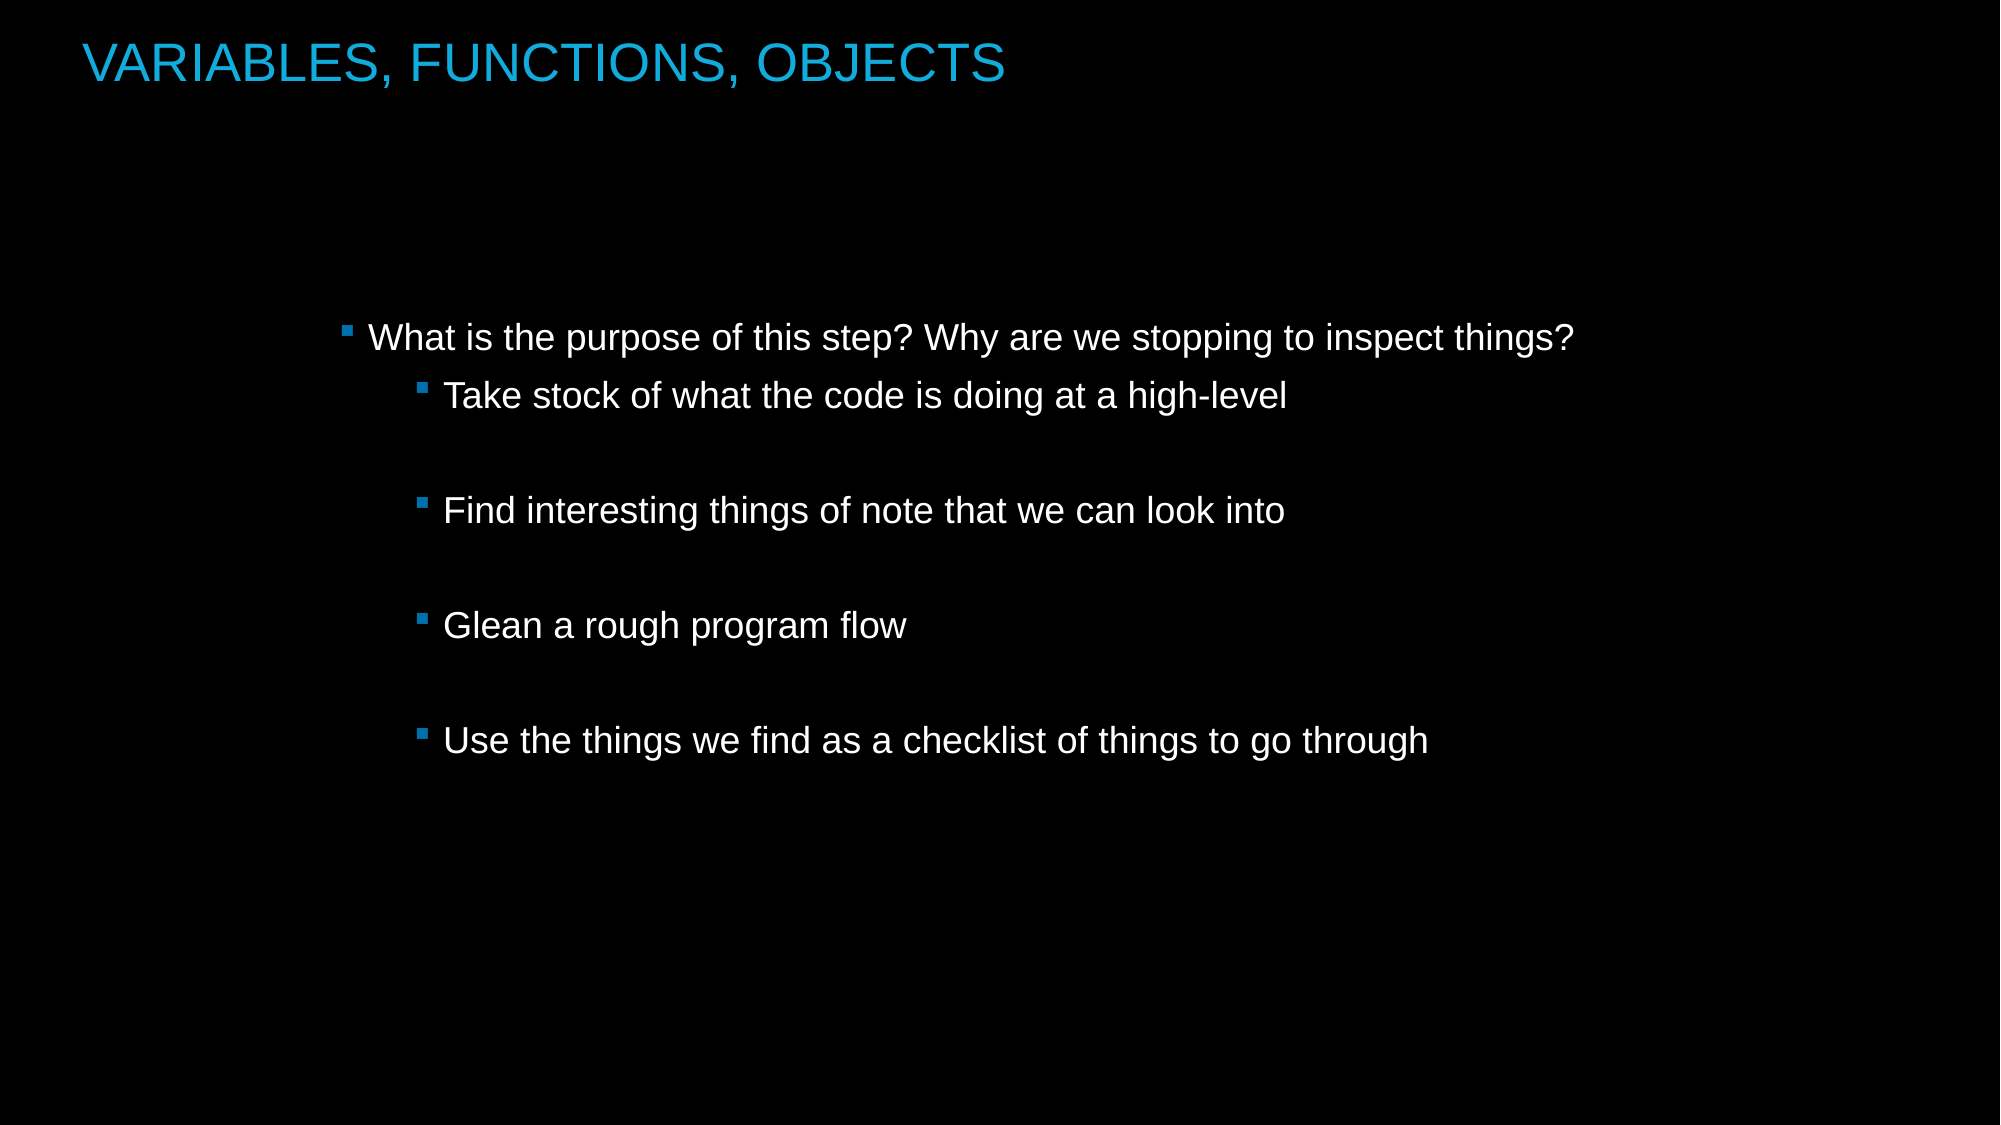

# Variables, Functions, objects

What is the purpose of this step? Why are we stopping to inspect things?
Take stock of what the code is doing at a high-level

Find interesting things of note that we can look into

Glean a rough program flow

Use the things we find as a checklist of things to go through